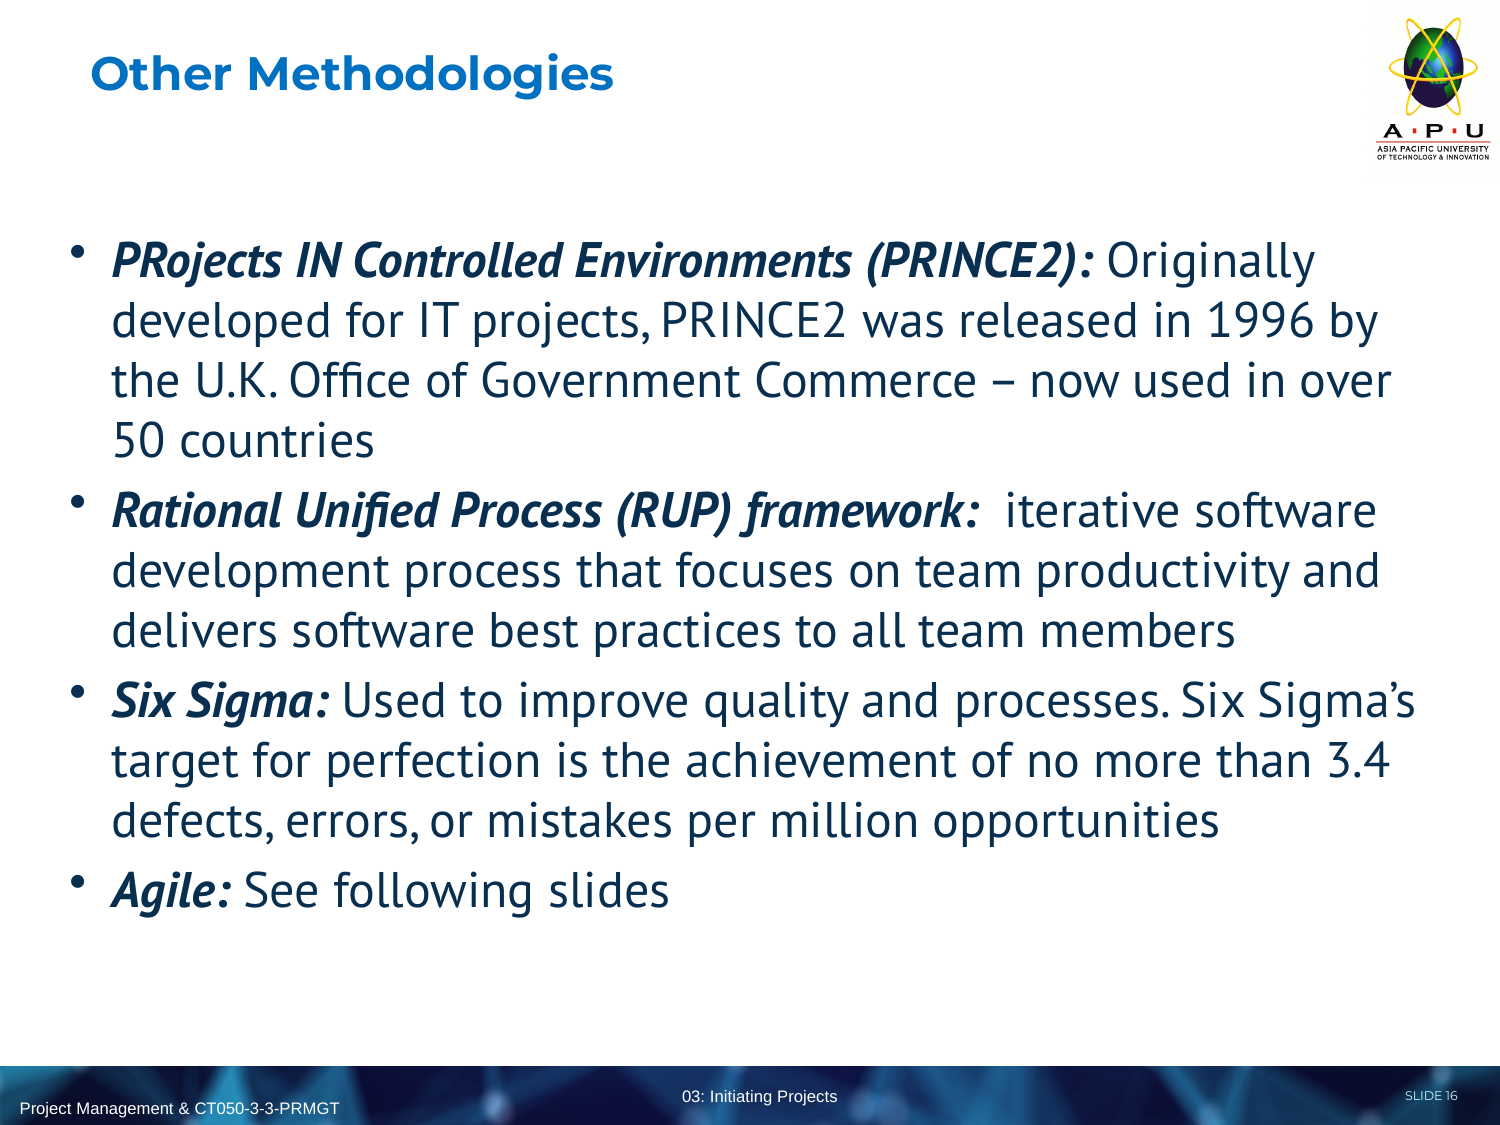

# Other Methodologies
PRojects IN Controlled Environments (PRINCE2): Originally developed for IT projects, PRINCE2 was released in 1996 by the U.K. Office of Government Commerce – now used in over 50 countries
Rational Unified Process (RUP) framework:  iterative software development process that focuses on team productivity and delivers software best practices to all team members
Six Sigma: Used to improve quality and processes. Six Sigma’s target for perfection is the achievement of no more than 3.4 defects, errors, or mistakes per million opportunities
Agile: See following slides